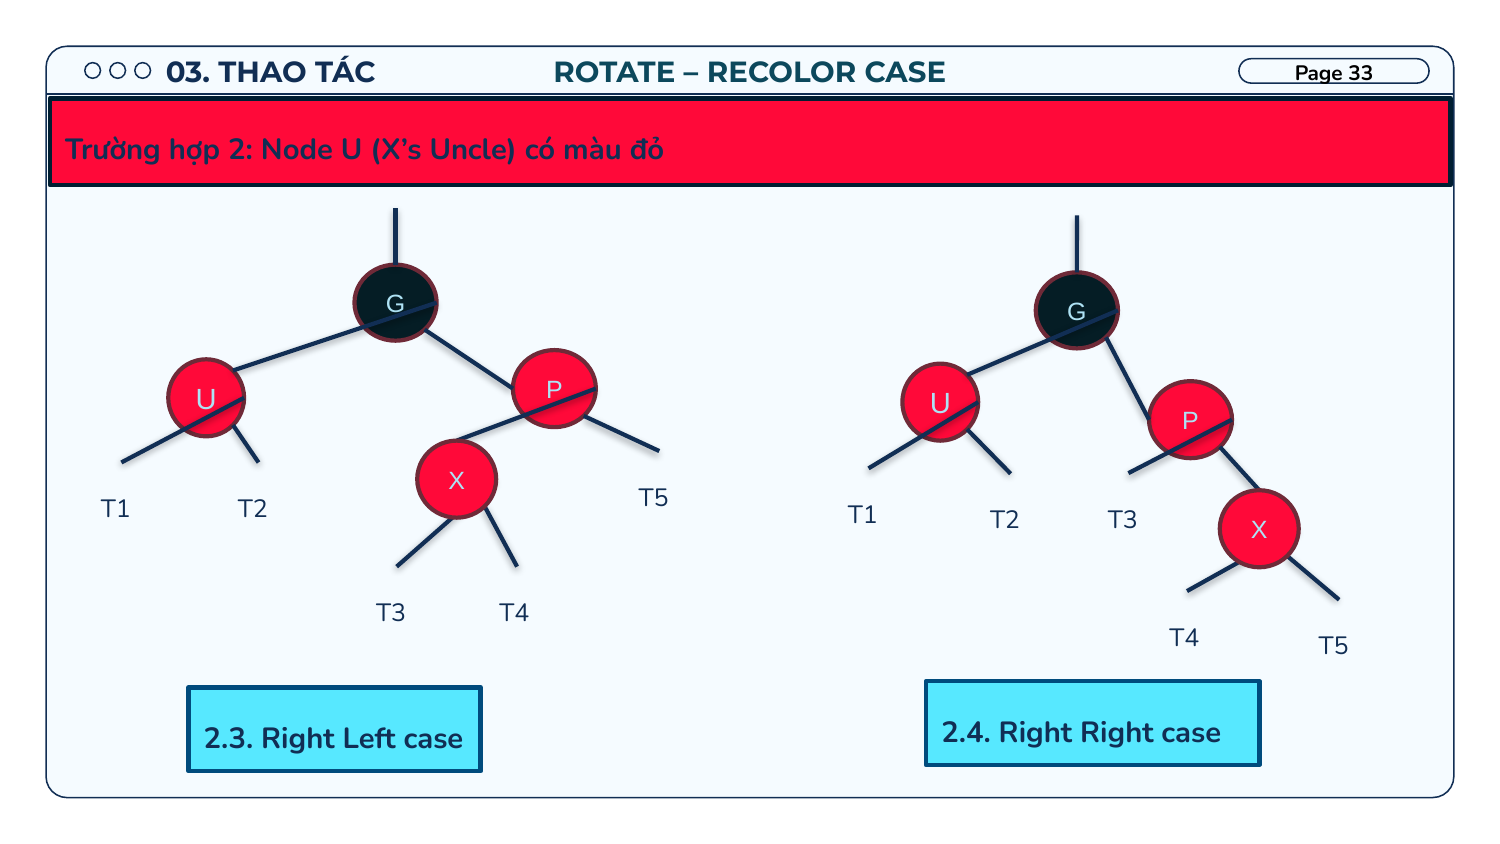

03. THAO TÁC
ROTATE – RECOLOR CASE
Page 33
Trường hợp 2: Node U (X’s Uncle) có màu đỏ
G
G
P
U
U
P
X
T5
T1
T2
T1
T3
T2
X
T3
T4
T4
T5
2.4. Right Right case
2.3. Right Left case